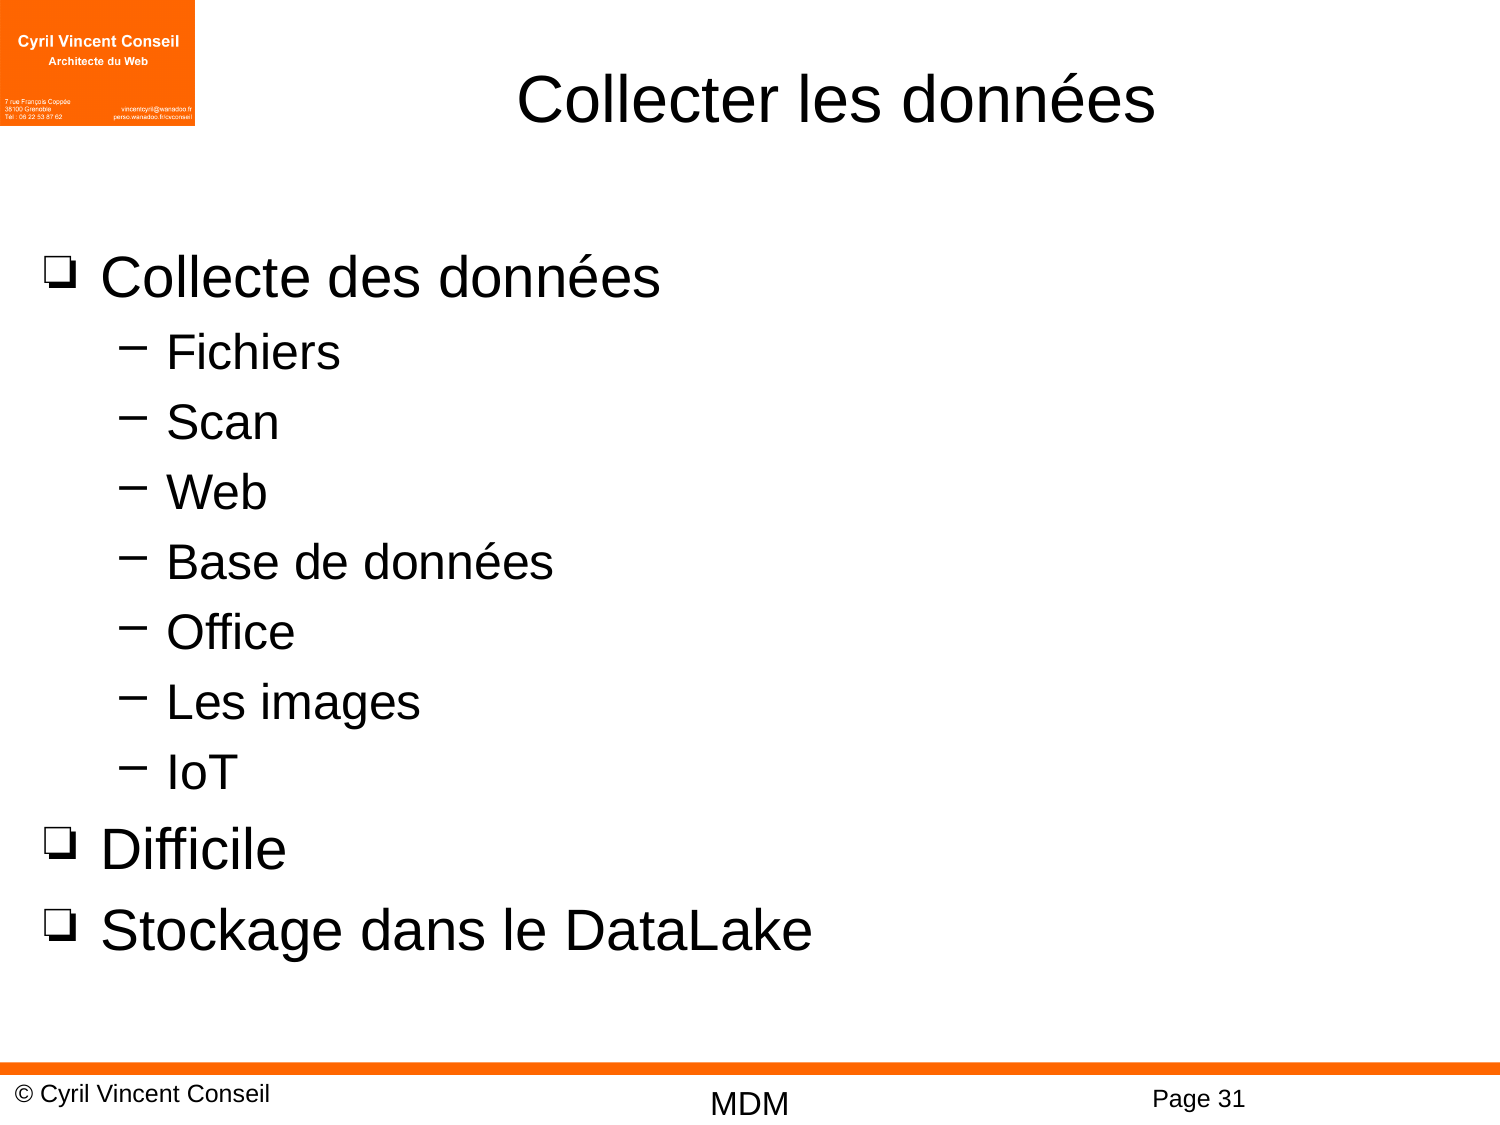

# Collecter les données
Collecte des données
Fichiers
Scan
Web
Base de données
Office
Les images
IoT
Difficile
Stockage dans le DataLake